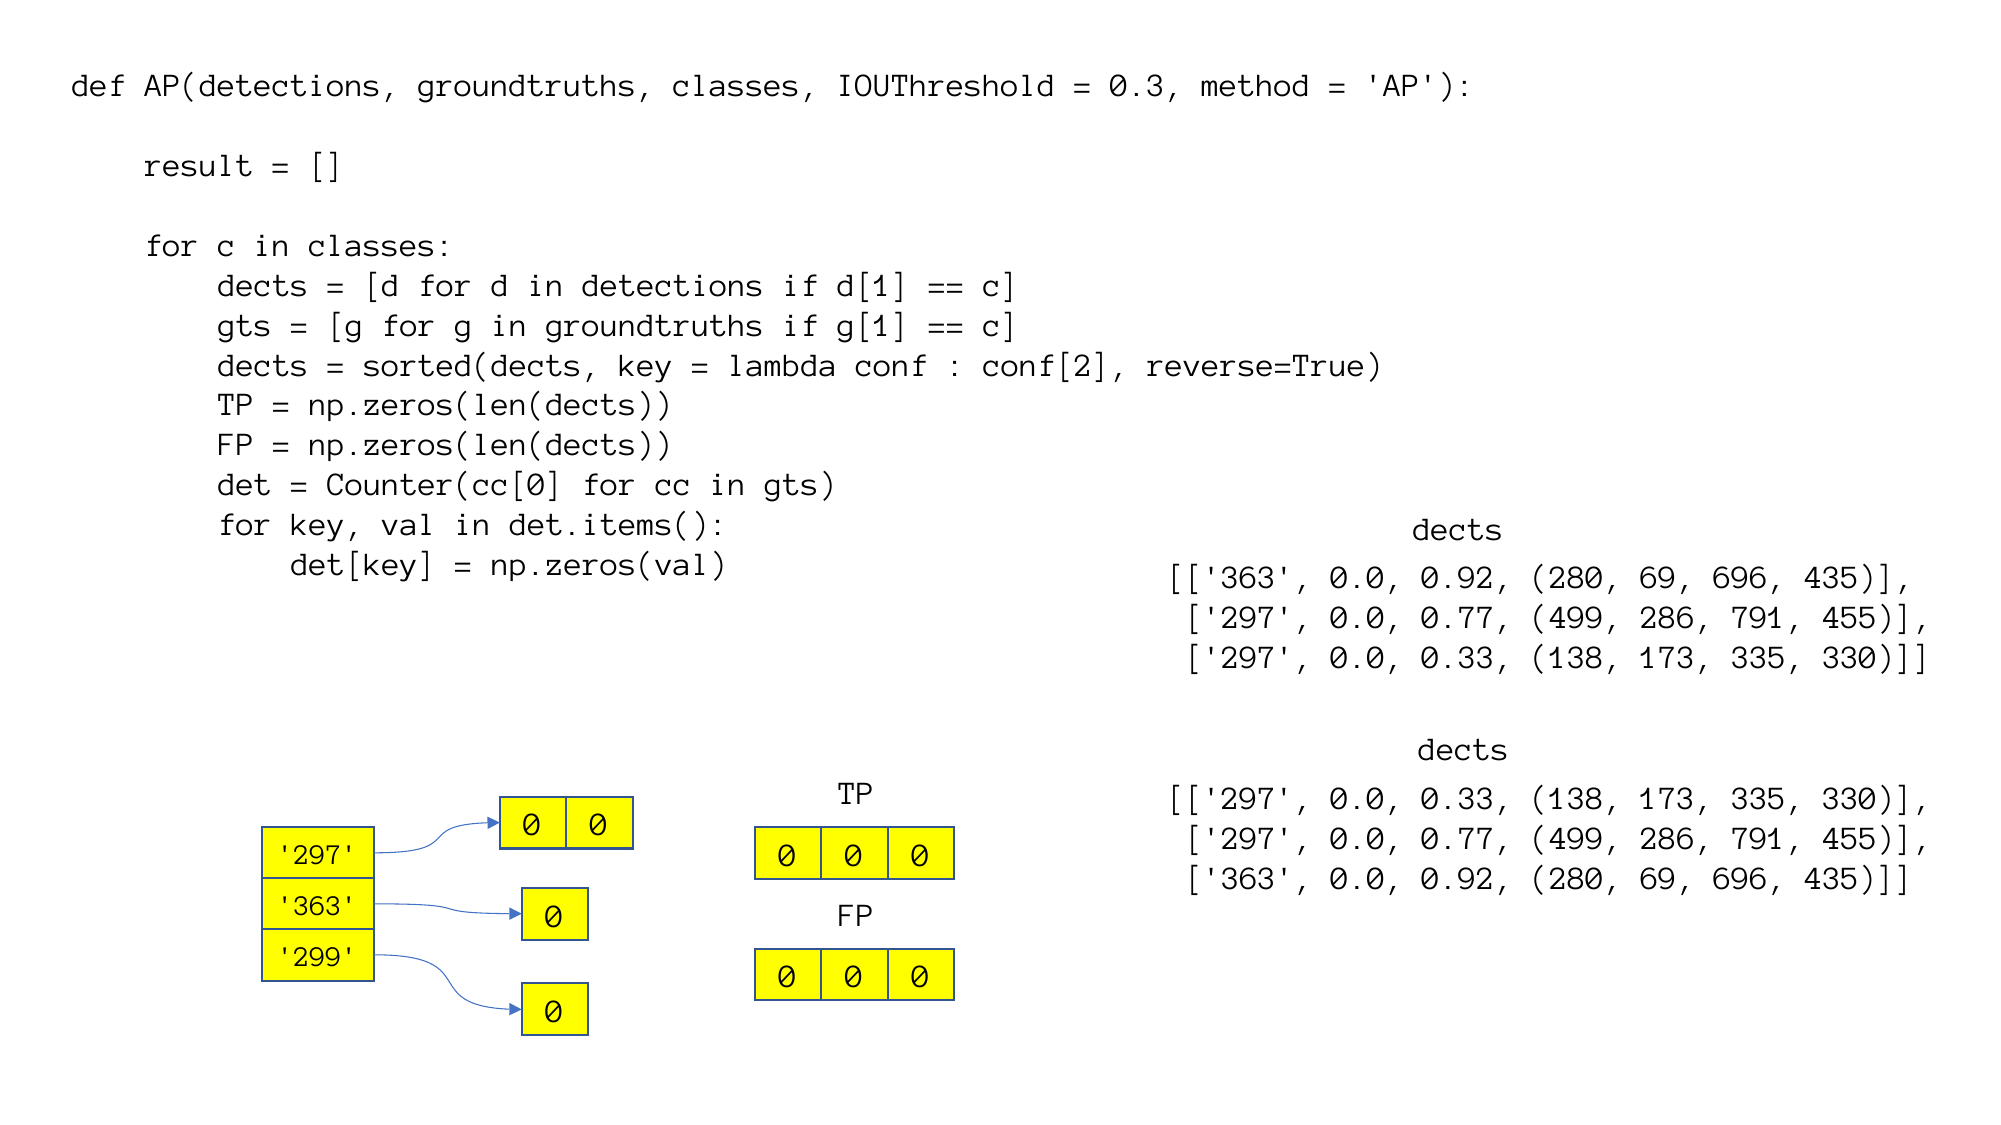

def AP(detections, groundtruths, classes, IOUThreshold = 0.3, method = 'AP'):

    result = []

    for c in classes:
        dects = [d for d in detections if d[1] == c]
        gts = [g for g in groundtruths if g[1] == c]
        dects = sorted(dects, key = lambda conf : conf[2], reverse=True)
        TP = np.zeros(len(dects))
        FP = np.zeros(len(dects))
        det = Counter(cc[0] for cc in gts)
        for key, val in det.items():
            det[key] = np.zeros(val)
dects
[['363', 0.0, 0.92, (280, 69, 696, 435)],
 ['297', 0.0, 0.77, (499, 286, 791, 455)],
 ['297', 0.0, 0.33, (138, 173, 335, 330)]]
dects
TP
[['297', 0.0, 0.33, (138, 173, 335, 330)],
 ['297', 0.0, 0.77, (499, 286, 791, 455)],
 ['363', 0.0, 0.92, (280, 69, 696, 435)]]
0
0
'297'
0
0
0
'363'
FP
0
'299'
0
0
0
0